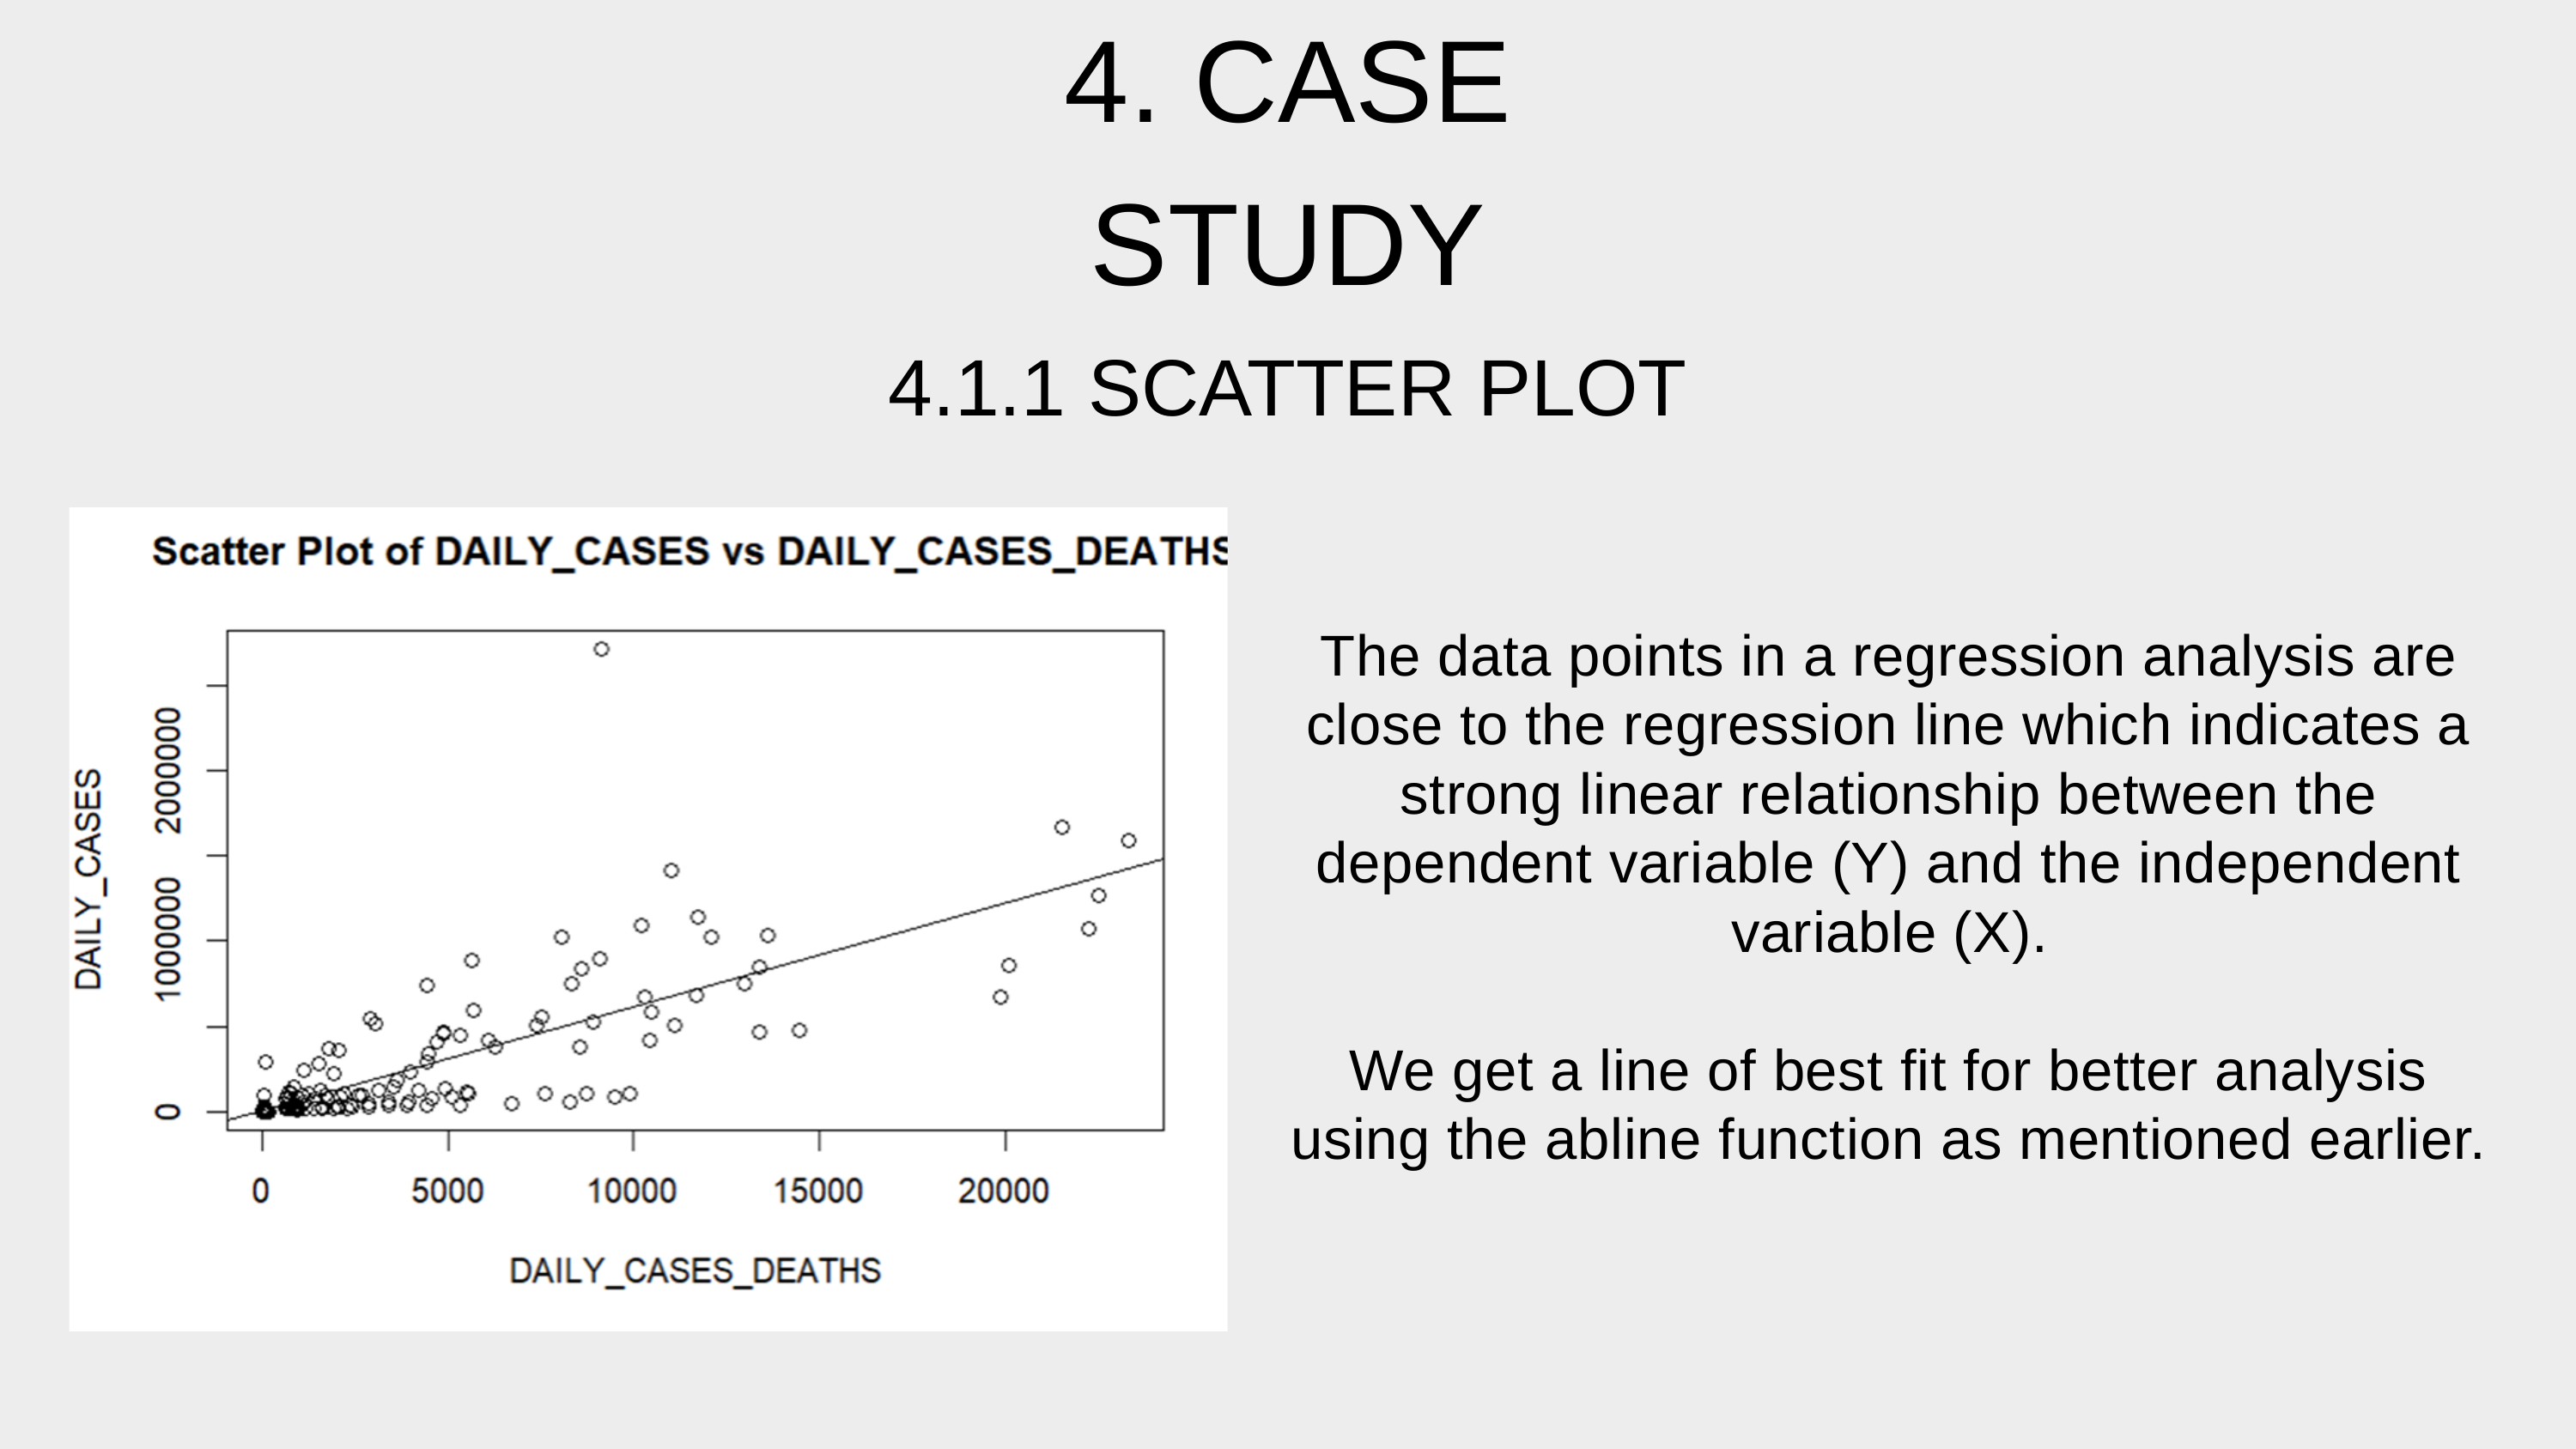

4. CASE STUDY
4.1.1 SCATTER PLOT

The data points in a regression analysis are close to the regression line which indicates a strong linear relationship between the dependent variable (Y) and the independent variable (X).

We get a line of best fit for better analysis using the abline function as mentioned earlier.